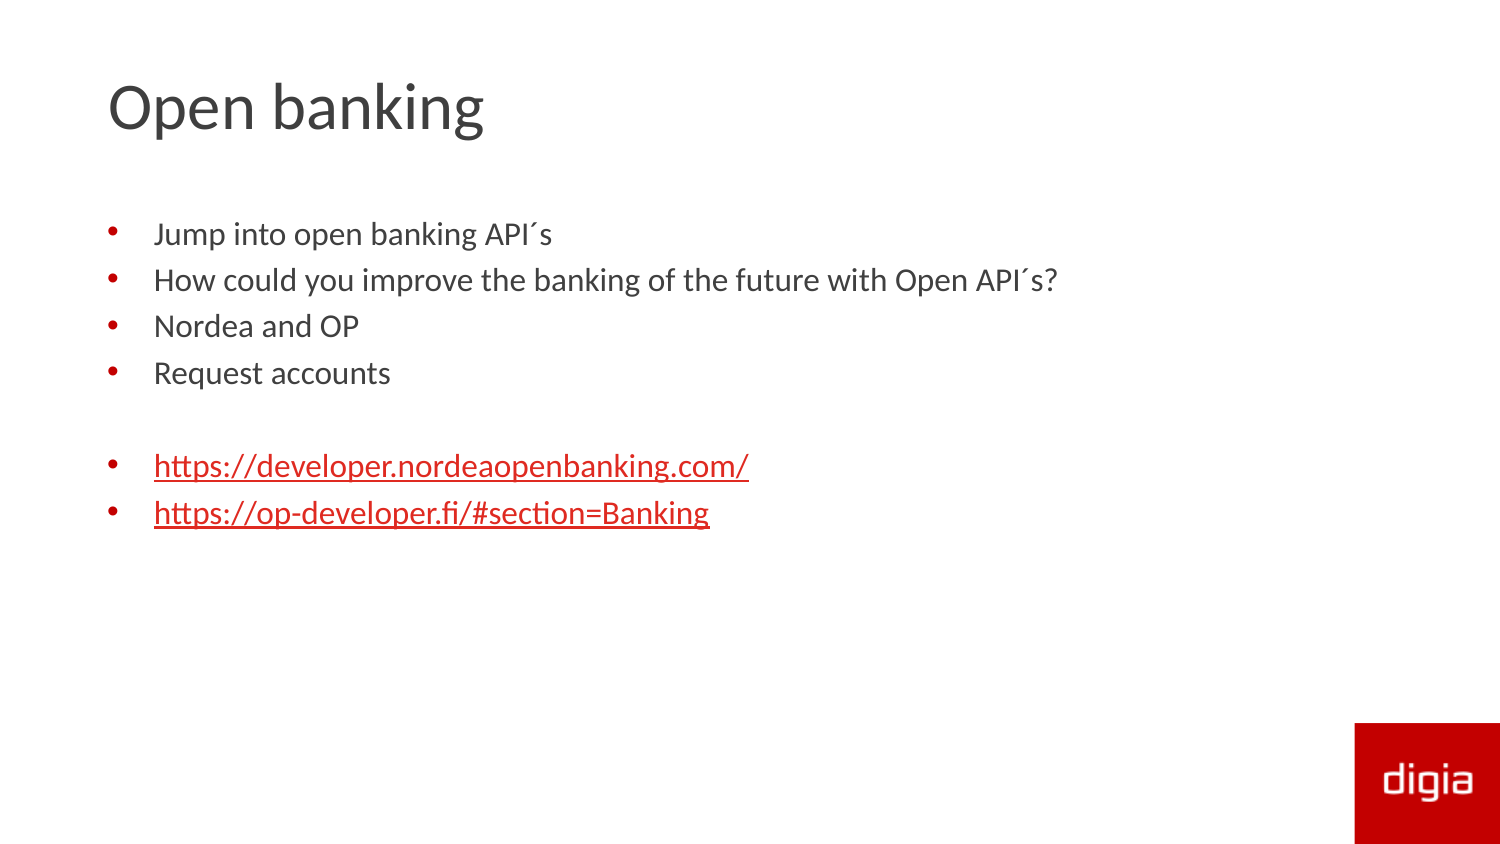

# Open banking
Jump into open banking API´s
How could you improve the banking of the future with Open API´s?
Nordea and OP
Request accounts

https://developer.nordeaopenbanking.com/
https://op-developer.fi/#section=Banking